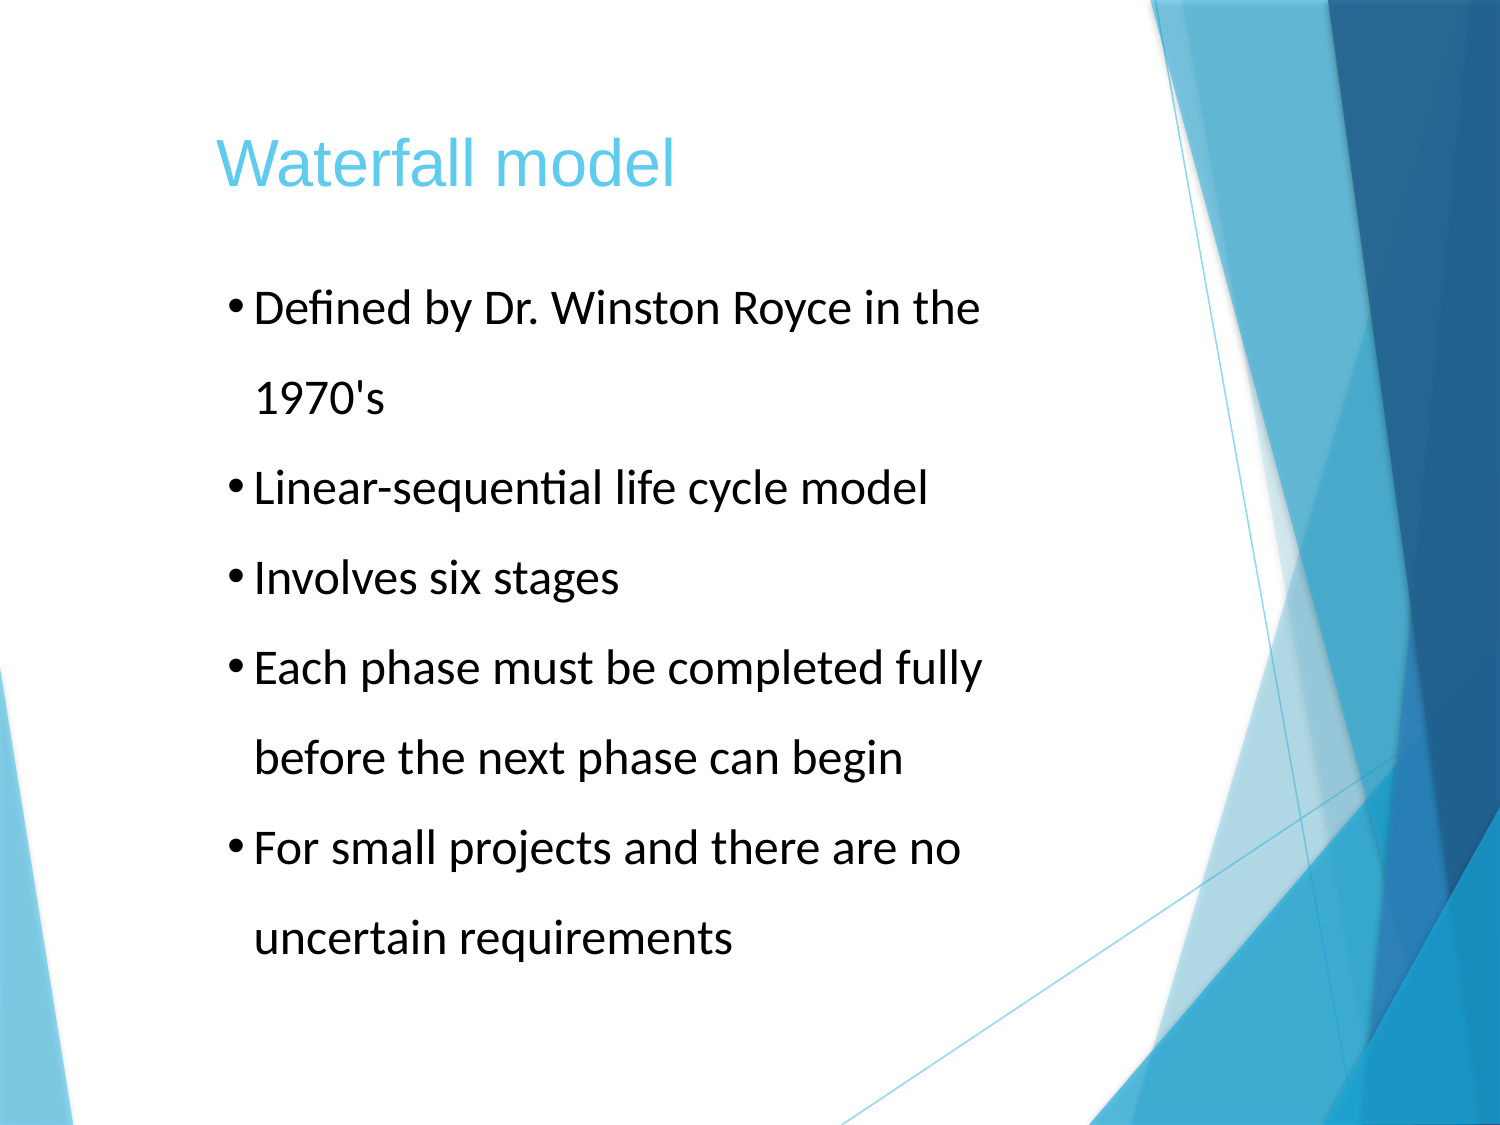

Waterfall model
Defined by Dr. Winston Royce in the 1970's
Linear-sequential life cycle model
Involves six stages
Each phase must be completed fully before the next phase can begin
For small projects and there are no uncertain requirements